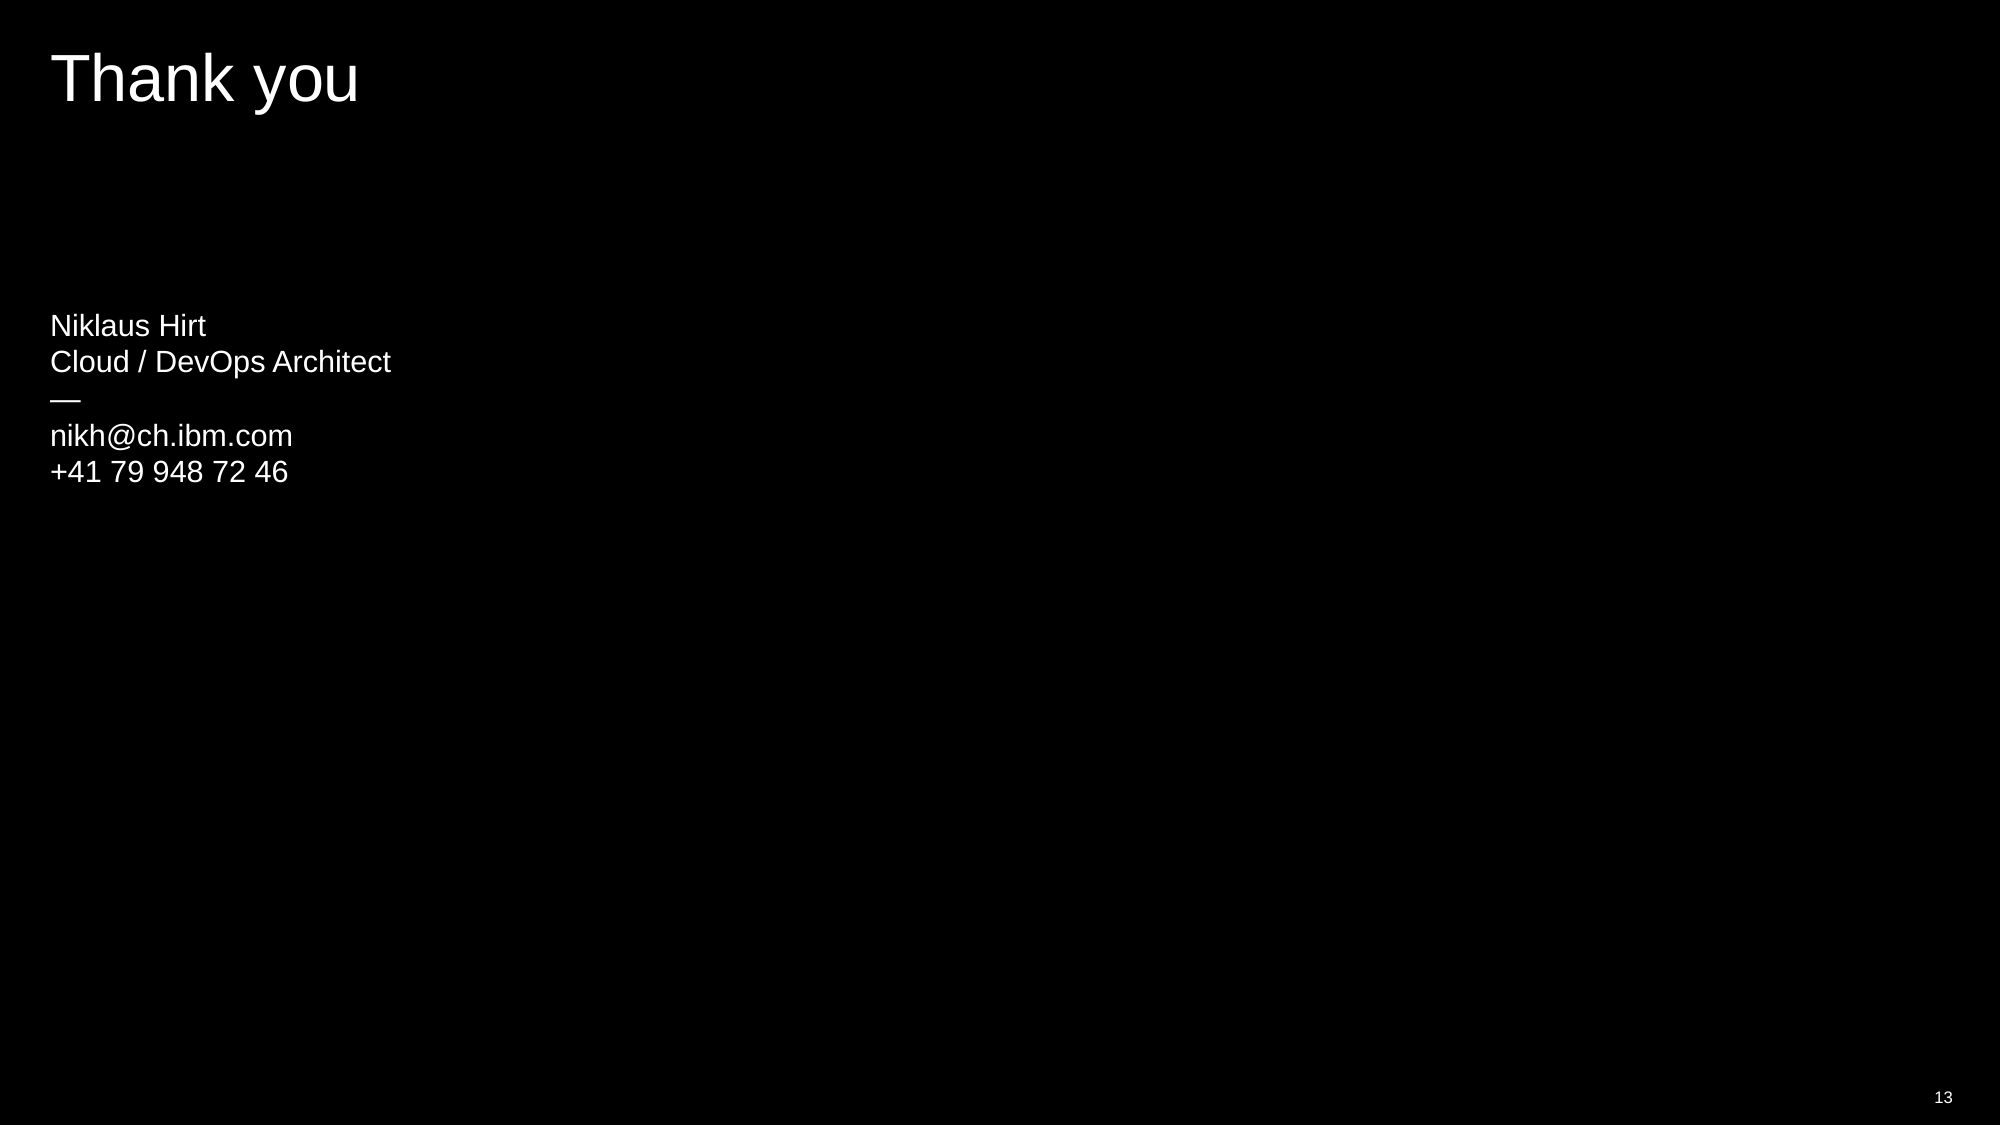

# Thank you
Niklaus Hirt
Cloud / DevOps Architect
—
nikh@ch.ibm.com
+41 79 948 72 46
13